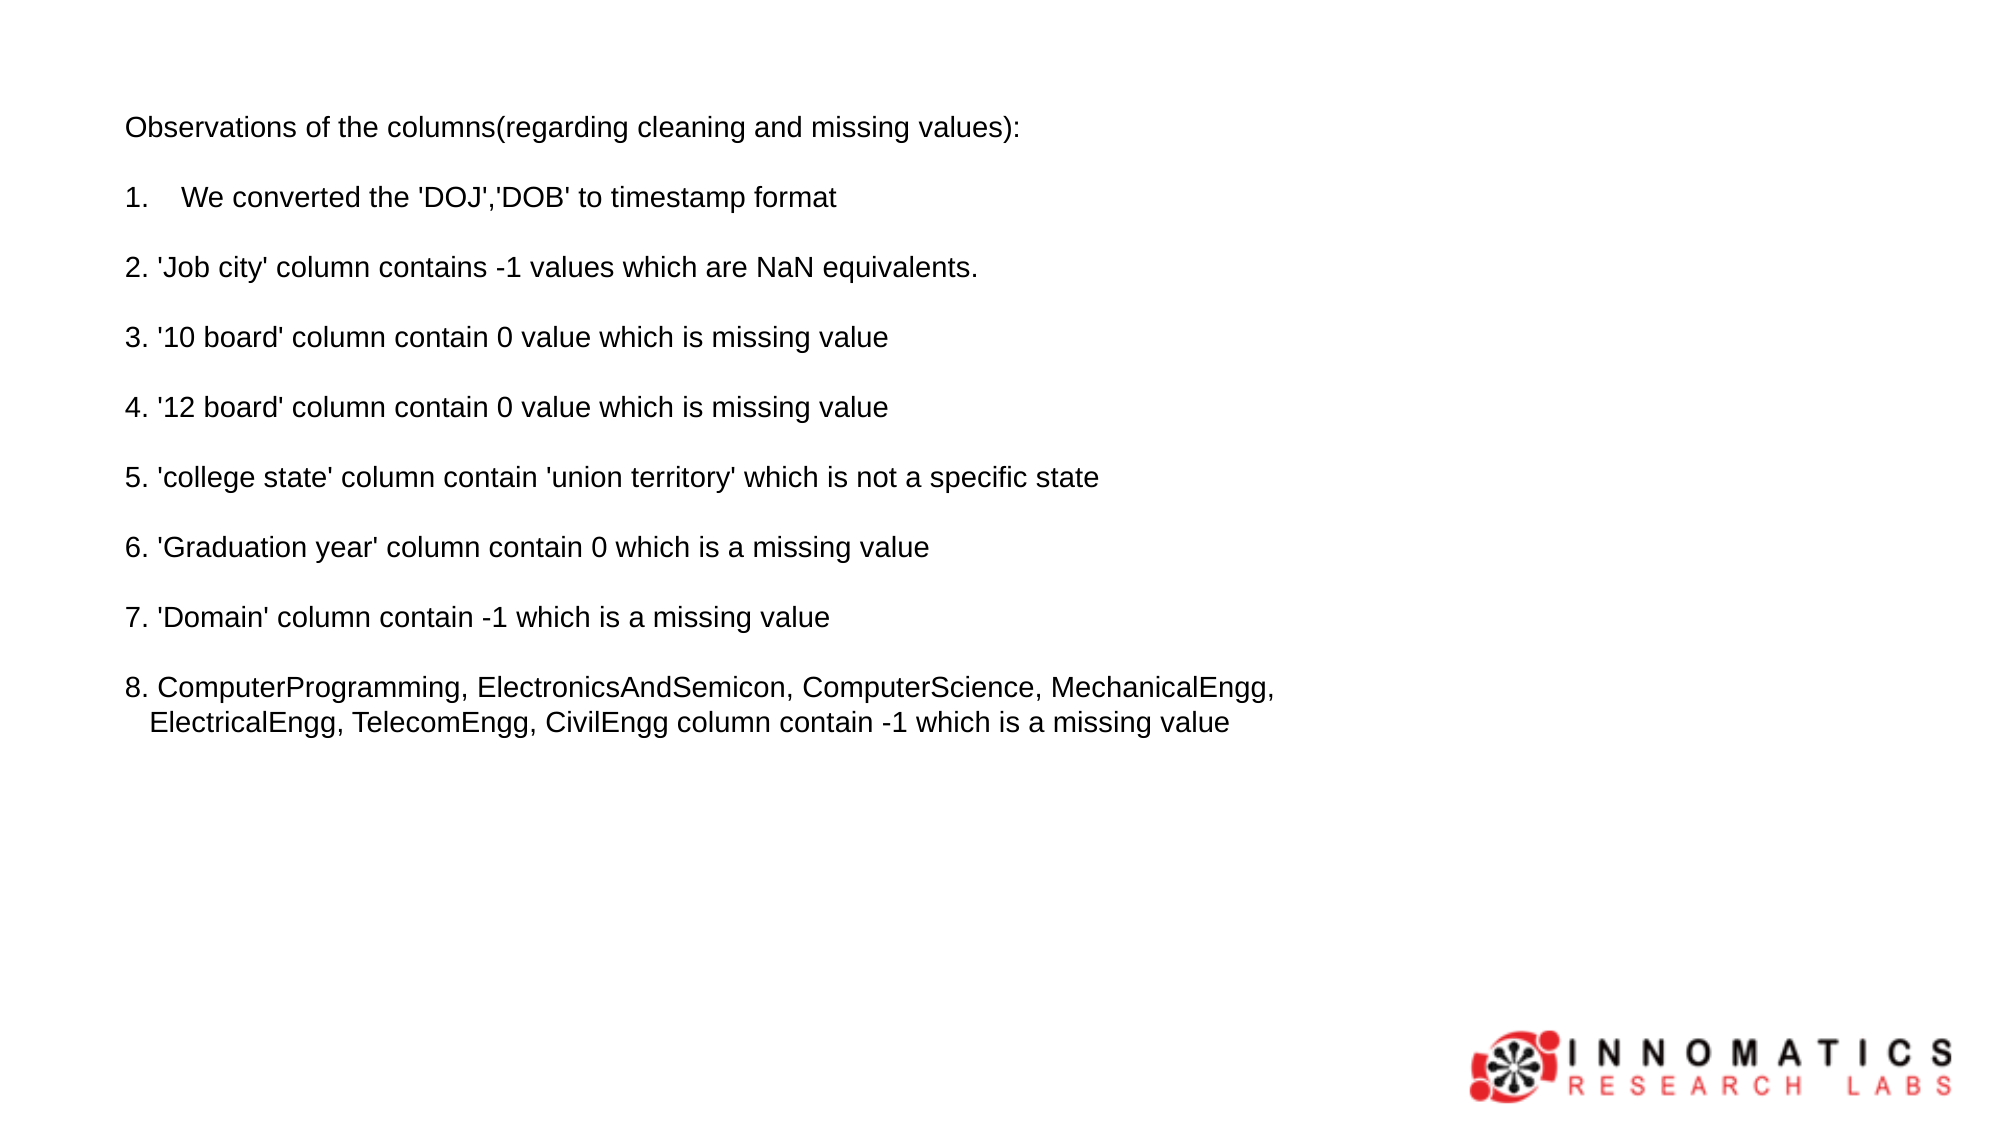

Observations of the columns(regarding cleaning and missing values):

We converted the 'DOJ','DOB' to timestamp format

2. 'Job city' column contains -1 values which are NaN equivalents.

3. '10 board' column contain 0 value which is missing value

4. '12 board' column contain 0 value which is missing value

5. 'college state' column contain 'union territory' which is not a specific state

6. 'Graduation year' column contain 0 which is a missing value

7. 'Domain' column contain -1 which is a missing value

8. ComputerProgramming, ElectronicsAndSemicon, ComputerScience, MechanicalEngg,
   ElectricalEngg, TelecomEngg, CivilEngg column contain -1 which is a missing value